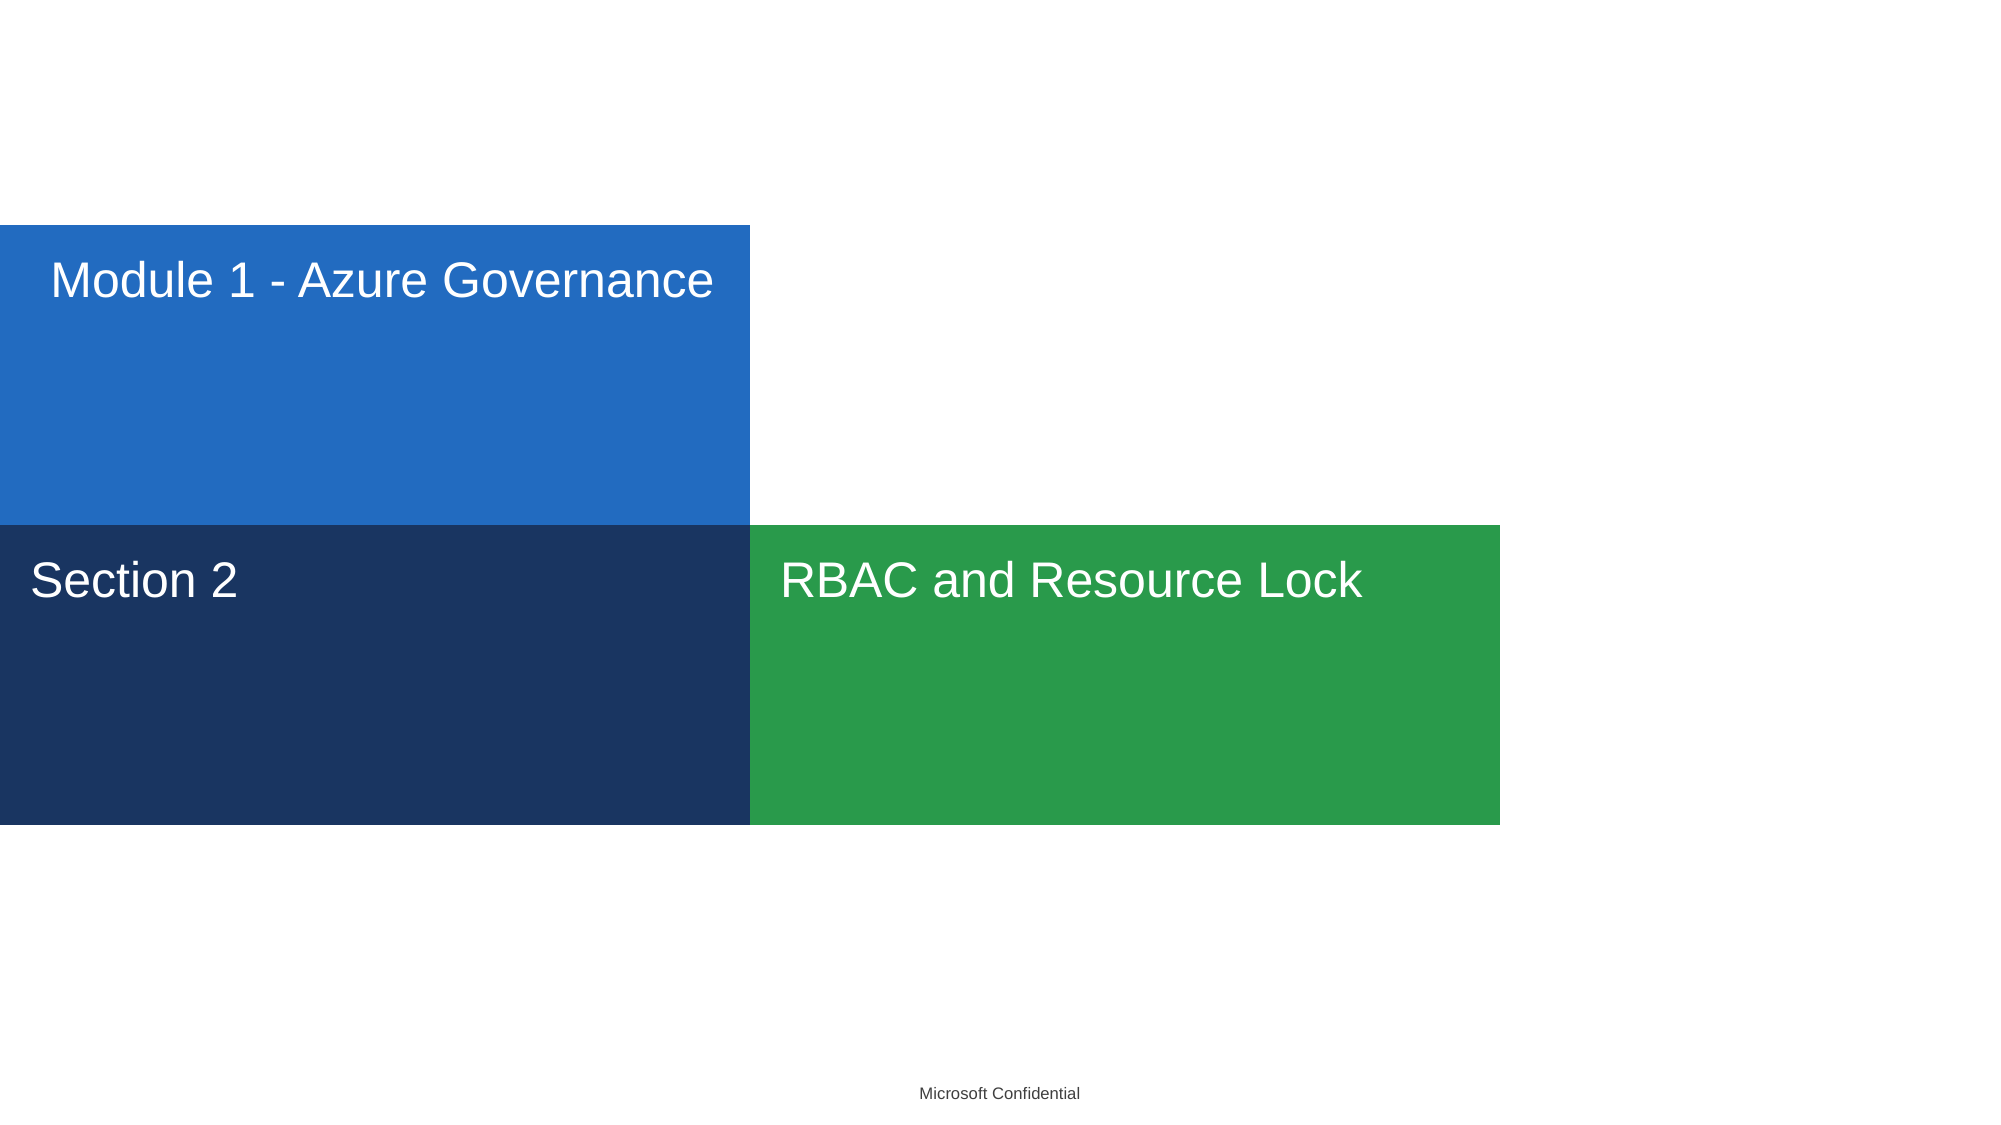

# Module 1 - Azure Governance
Section 2
RBAC and Resource Lock